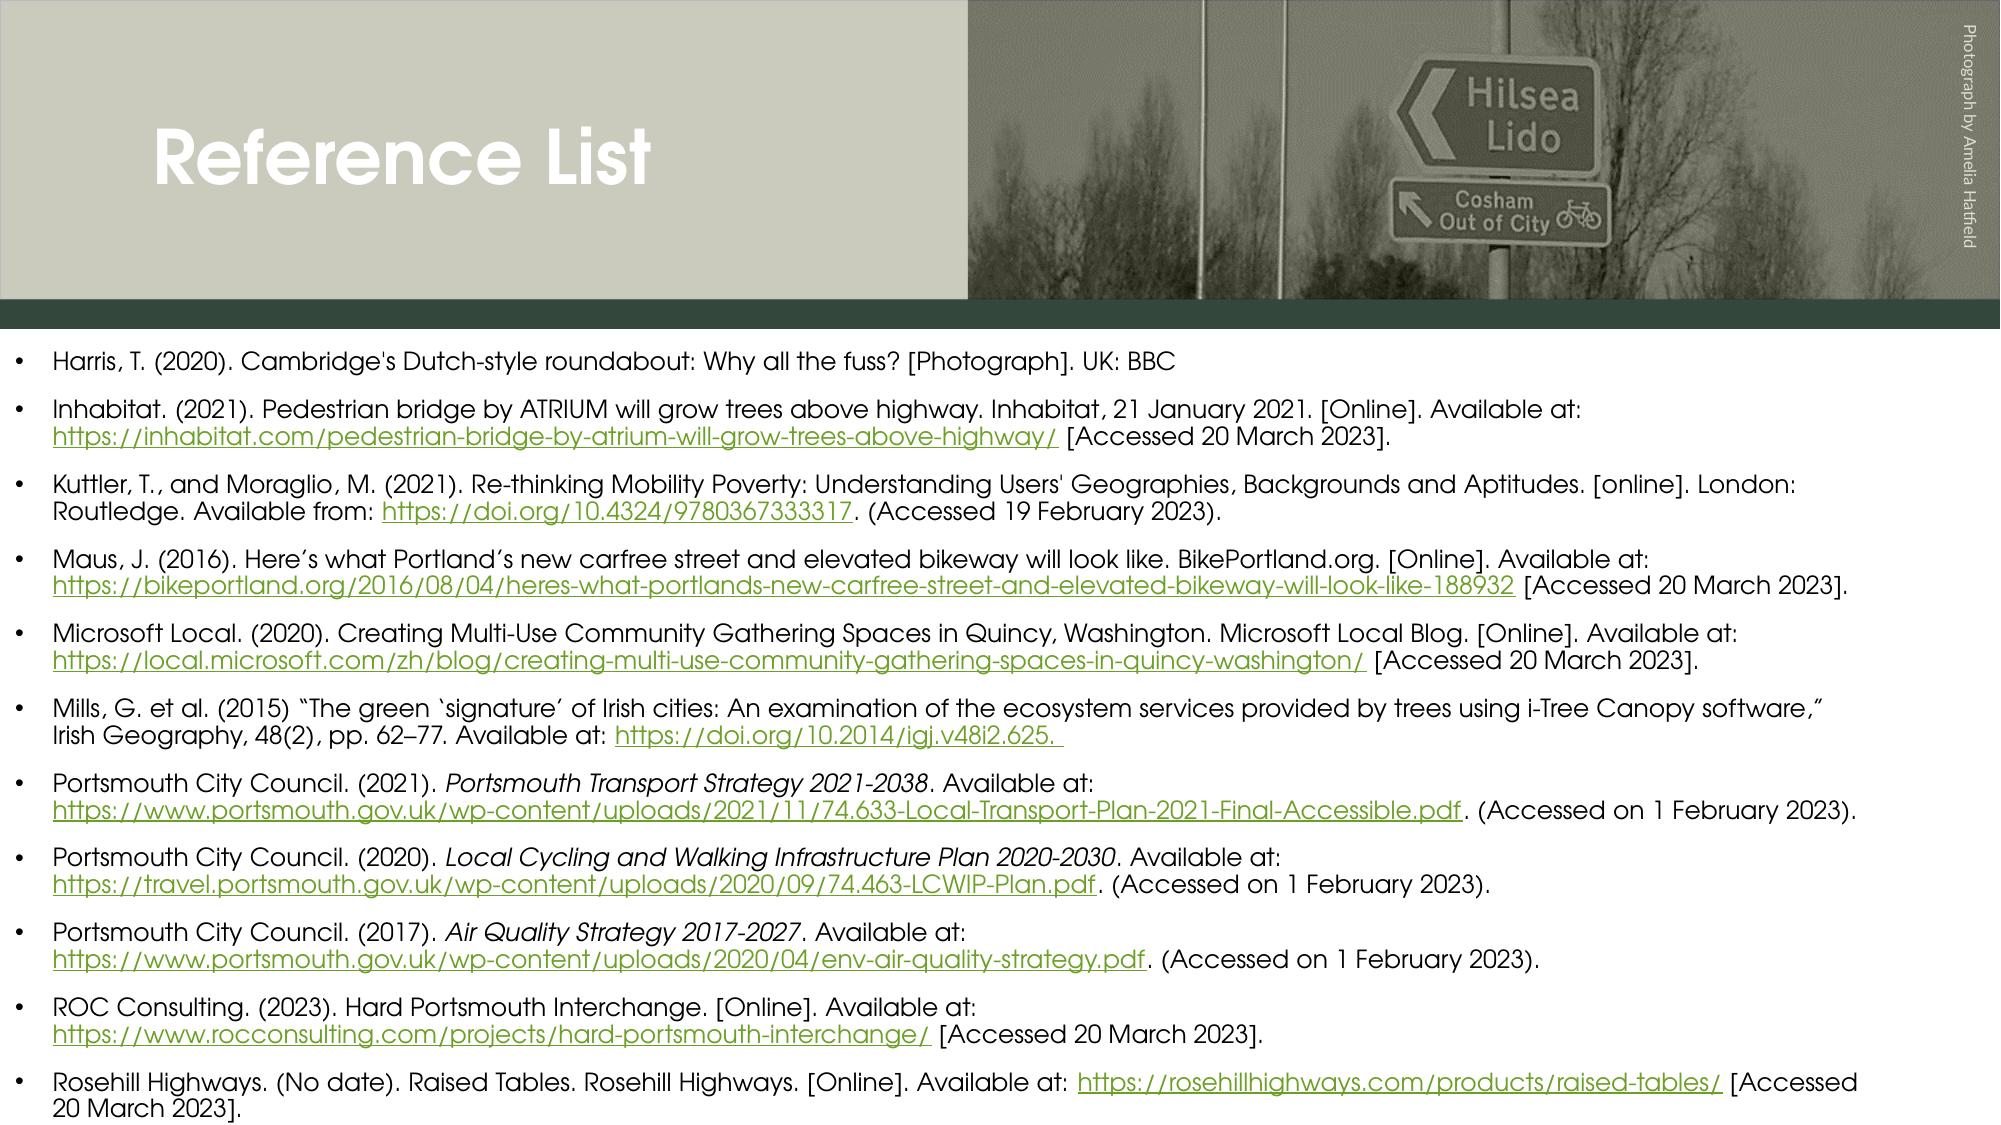

# Reference List
Photograph by Amelia Hatfield
Harris, T. (2020). Cambridge's Dutch-style roundabout: Why all the fuss? [Photograph]. UK: BBC
Inhabitat. (2021). Pedestrian bridge by ATRIUM will grow trees above highway. Inhabitat, 21 January 2021. [Online]. Available at: https://inhabitat.com/pedestrian-bridge-by-atrium-will-grow-trees-above-highway/ [Accessed 20 March 2023].
Kuttler, T., and Moraglio, M. (2021). Re-thinking Mobility Poverty: Understanding Users' Geographies, Backgrounds and Aptitudes. [online]. London: Routledge. Available from: https://doi.org/10.4324/9780367333317. (Accessed 19 February 2023).
Maus, J. (2016). Here’s what Portland’s new carfree street and elevated bikeway will look like. BikePortland.org. [Online]. Available at: https://bikeportland.org/2016/08/04/heres-what-portlands-new-carfree-street-and-elevated-bikeway-will-look-like-188932 [Accessed 20 March 2023].
Microsoft Local. (2020). Creating Multi-Use Community Gathering Spaces in Quincy, Washington. Microsoft Local Blog. [Online]. Available at: https://local.microsoft.com/zh/blog/creating-multi-use-community-gathering-spaces-in-quincy-washington/ [Accessed 20 March 2023].
Mills, G. et al. (2015) “The green ‘signature’ of Irish cities: An examination of the ecosystem services provided by trees using i-Tree Canopy software,” Irish Geography, 48(2), pp. 62–77. Available at: https://doi.org/10.2014/igj.v48i2.625.
Portsmouth City Council. (2021). Portsmouth Transport Strategy 2021-2038. Available at: https://www.portsmouth.gov.uk/wp-content/uploads/2021/11/74.633-Local-Transport-Plan-2021-Final-Accessible.pdf. (Accessed on 1 February 2023).
Portsmouth City Council. (2020). Local Cycling and Walking Infrastructure Plan 2020-2030. Available at: https://travel.portsmouth.gov.uk/wp-content/uploads/2020/09/74.463-LCWIP-Plan.pdf. (Accessed on 1 February 2023).
Portsmouth City Council. (2017). Air Quality Strategy 2017-2027. Available at: https://www.portsmouth.gov.uk/wp-content/uploads/2020/04/env-air-quality-strategy.pdf. (Accessed on 1 February 2023).
ROC Consulting. (2023). Hard Portsmouth Interchange. [Online]. Available at: https://www.rocconsulting.com/projects/hard-portsmouth-interchange/ [Accessed 20 March 2023].
Rosehill Highways. (No date). Raised Tables. Rosehill Highways. [Online]. Available at: https://rosehillhighways.com/products/raised-tables/ [Accessed 20 March 2023].
Simpson, D. (2023). Stratford Bus Station. ManchesterHistory.net. [Online].